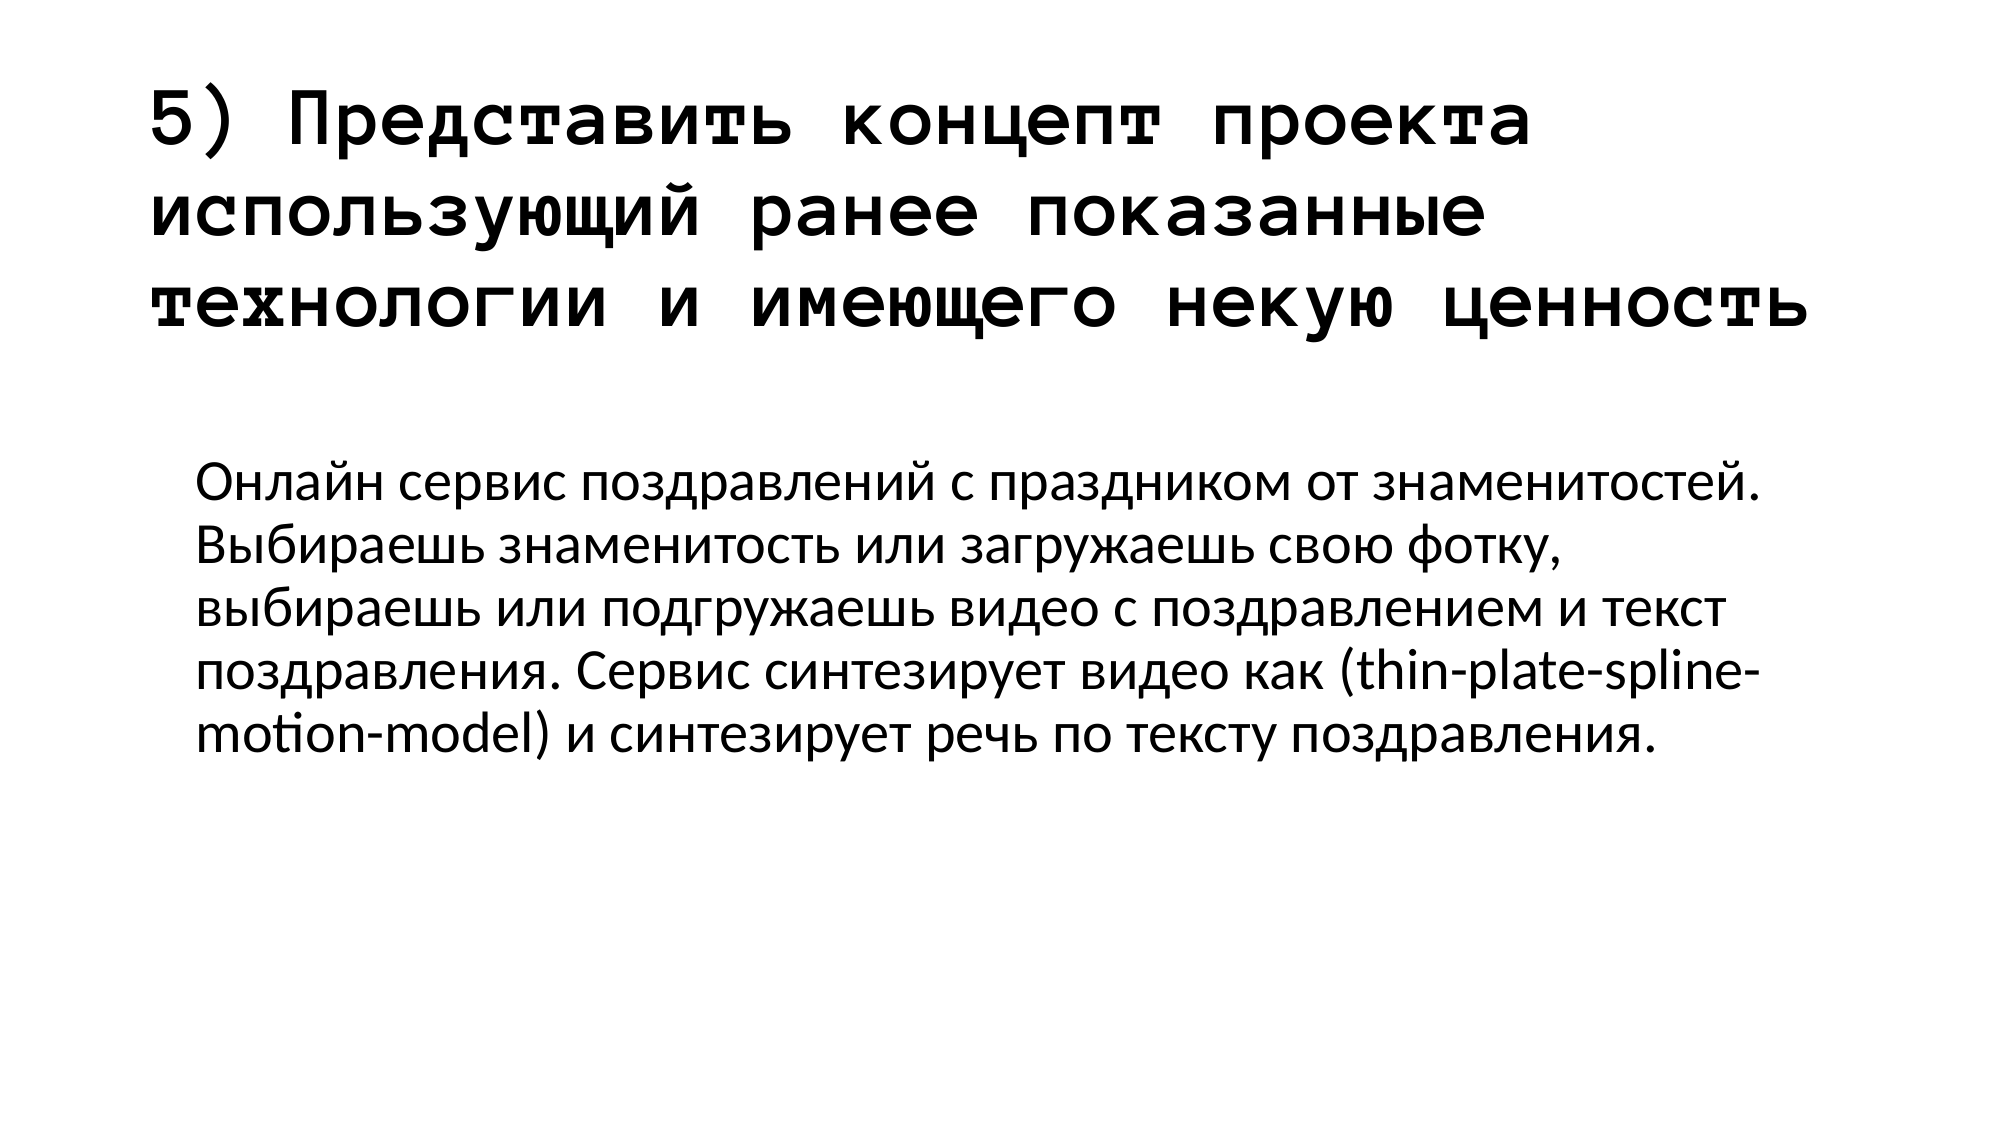

# 5) Представить концепт проекта использующий ранее показанные технологии и имеющего некую ценность
Онлайн сервис поздравлений с праздником от знаменитостей. Выбираешь знаменитость или загружаешь свою фотку, выбираешь или подгружаешь видео с поздравлением и текст поздравления. Сервис синтезирует видео как (thin-plate-spline-motion-model) и синтезирует речь по тексту поздравления.